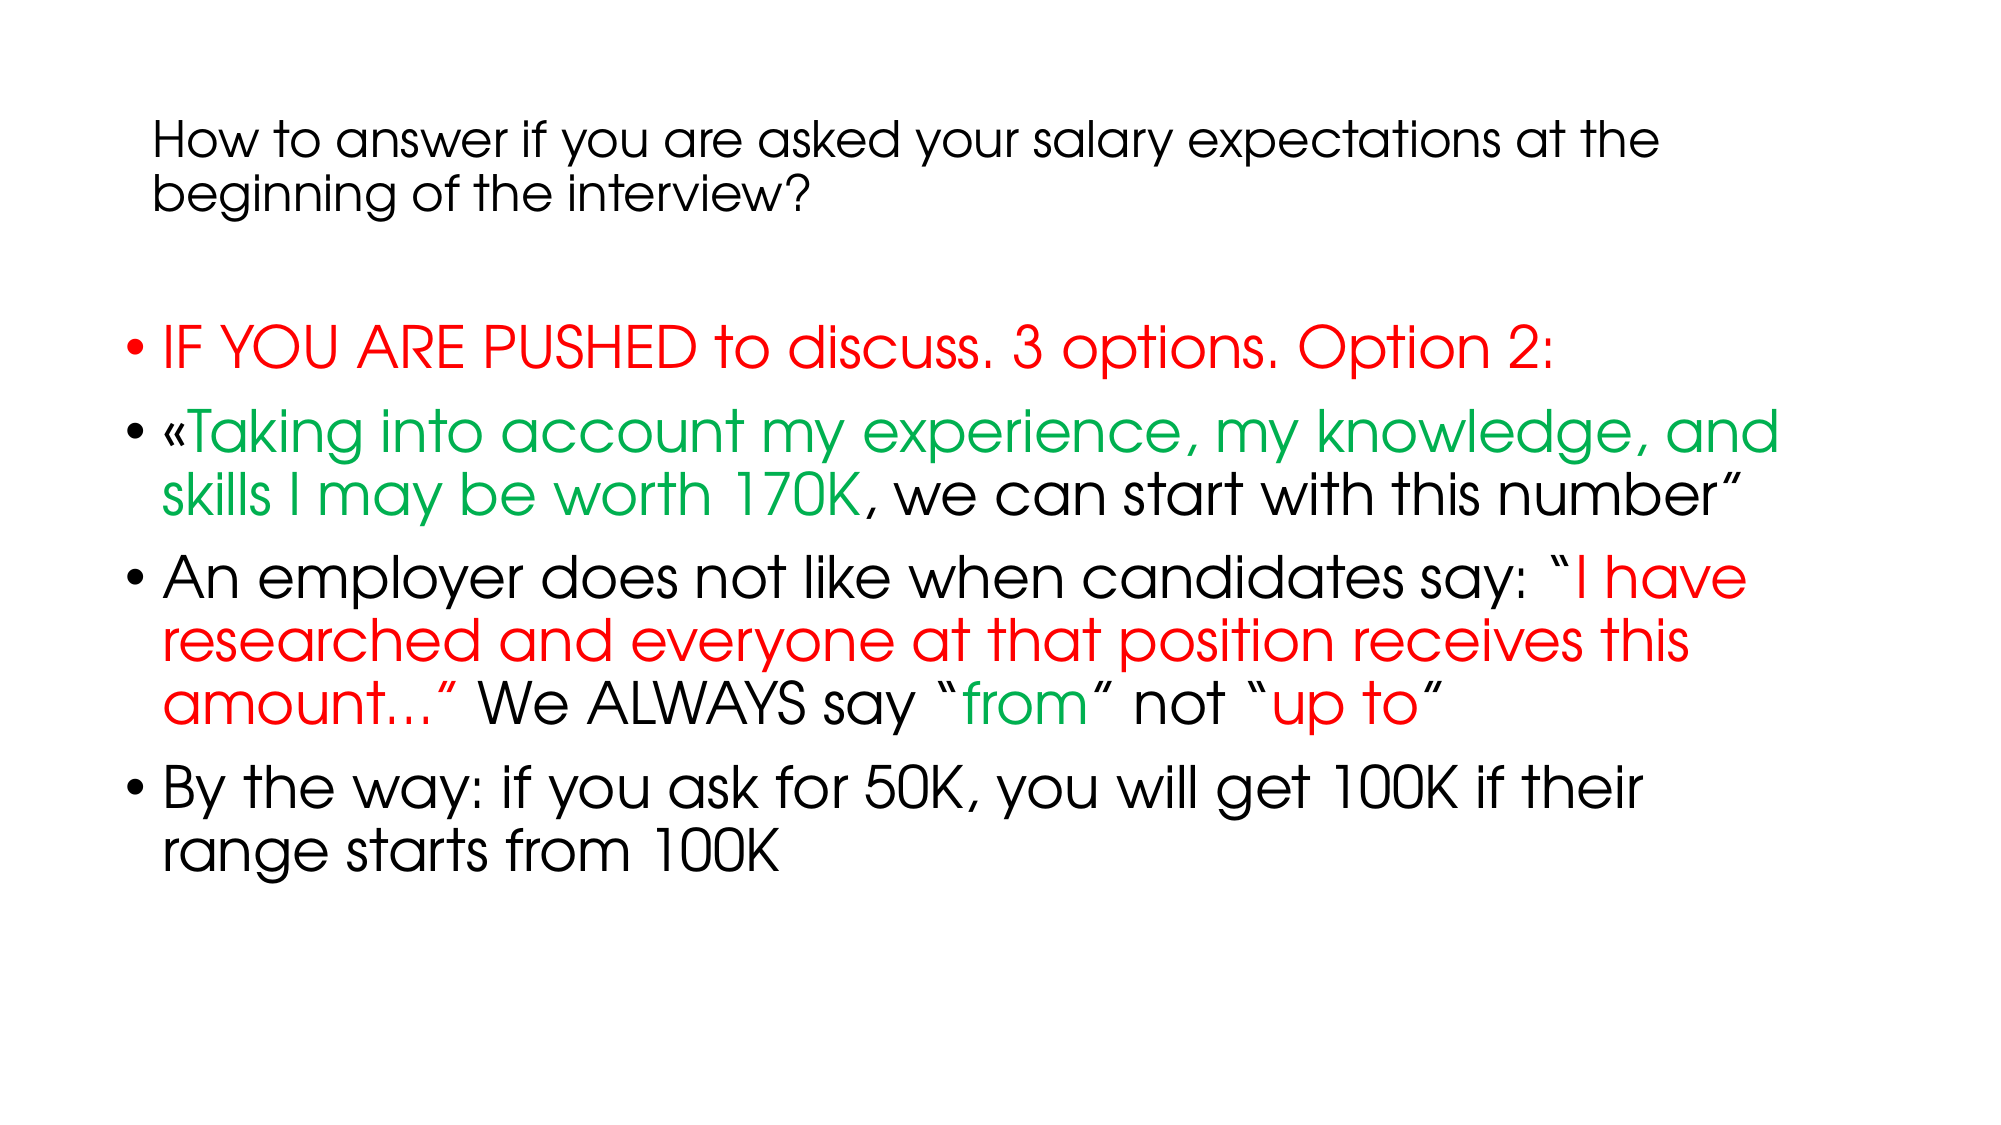

# How to answer if you are asked your salary expectations at the beginning of the interview?

IF YOU ARE PUSHED to discuss. 3 options. Option 2:
«Taking into account my experience, my knowledge, and skills I may be worth 170K, we can start with this number”
An employer does not like when candidates say: “I have researched and everyone at that position receives this amount…” We ALWAYS say “from” not “up to”
By the way: if you ask for 50K, you will get 100K if their range starts from 100K